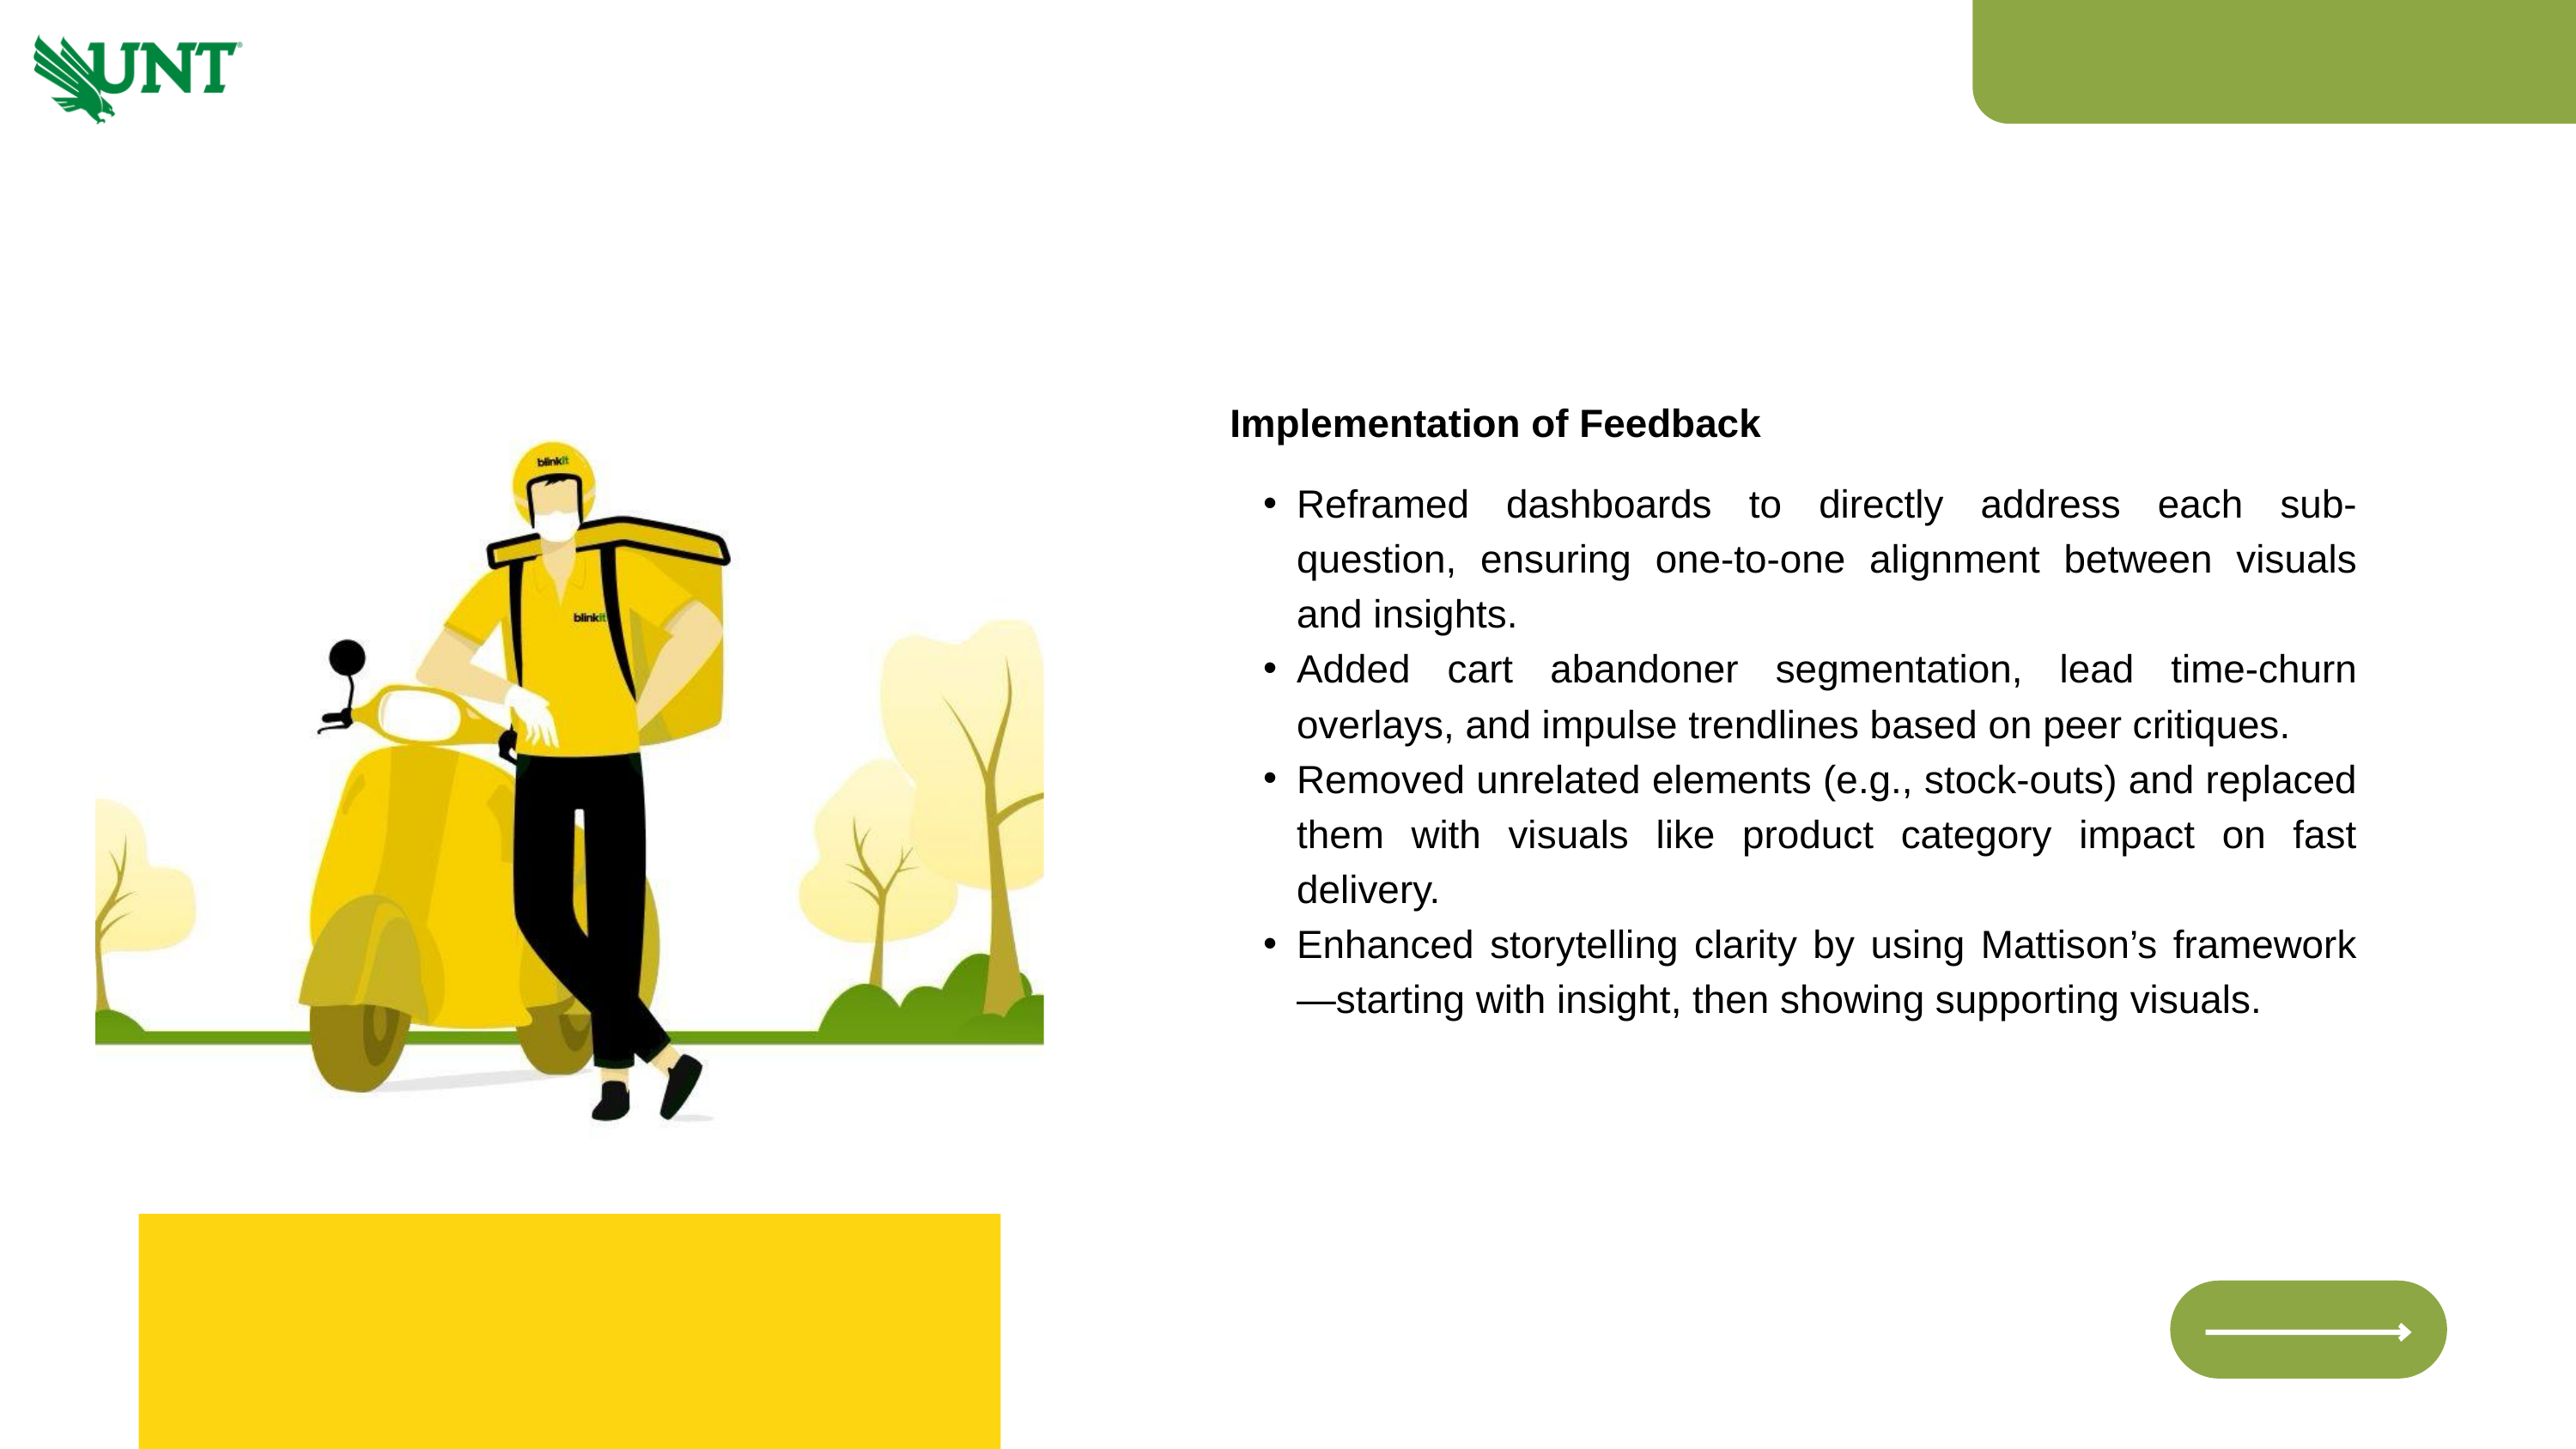

Implementation of Feedback
Reframed dashboards to directly address each sub-question, ensuring one-to-one alignment between visuals and insights.
Added cart abandoner segmentation, lead time-churn overlays, and impulse trendlines based on peer critiques.
Removed unrelated elements (e.g., stock-outs) and replaced them with visuals like product category impact on fast delivery.
Enhanced storytelling clarity by using Mattison’s framework—starting with insight, then showing supporting visuals.